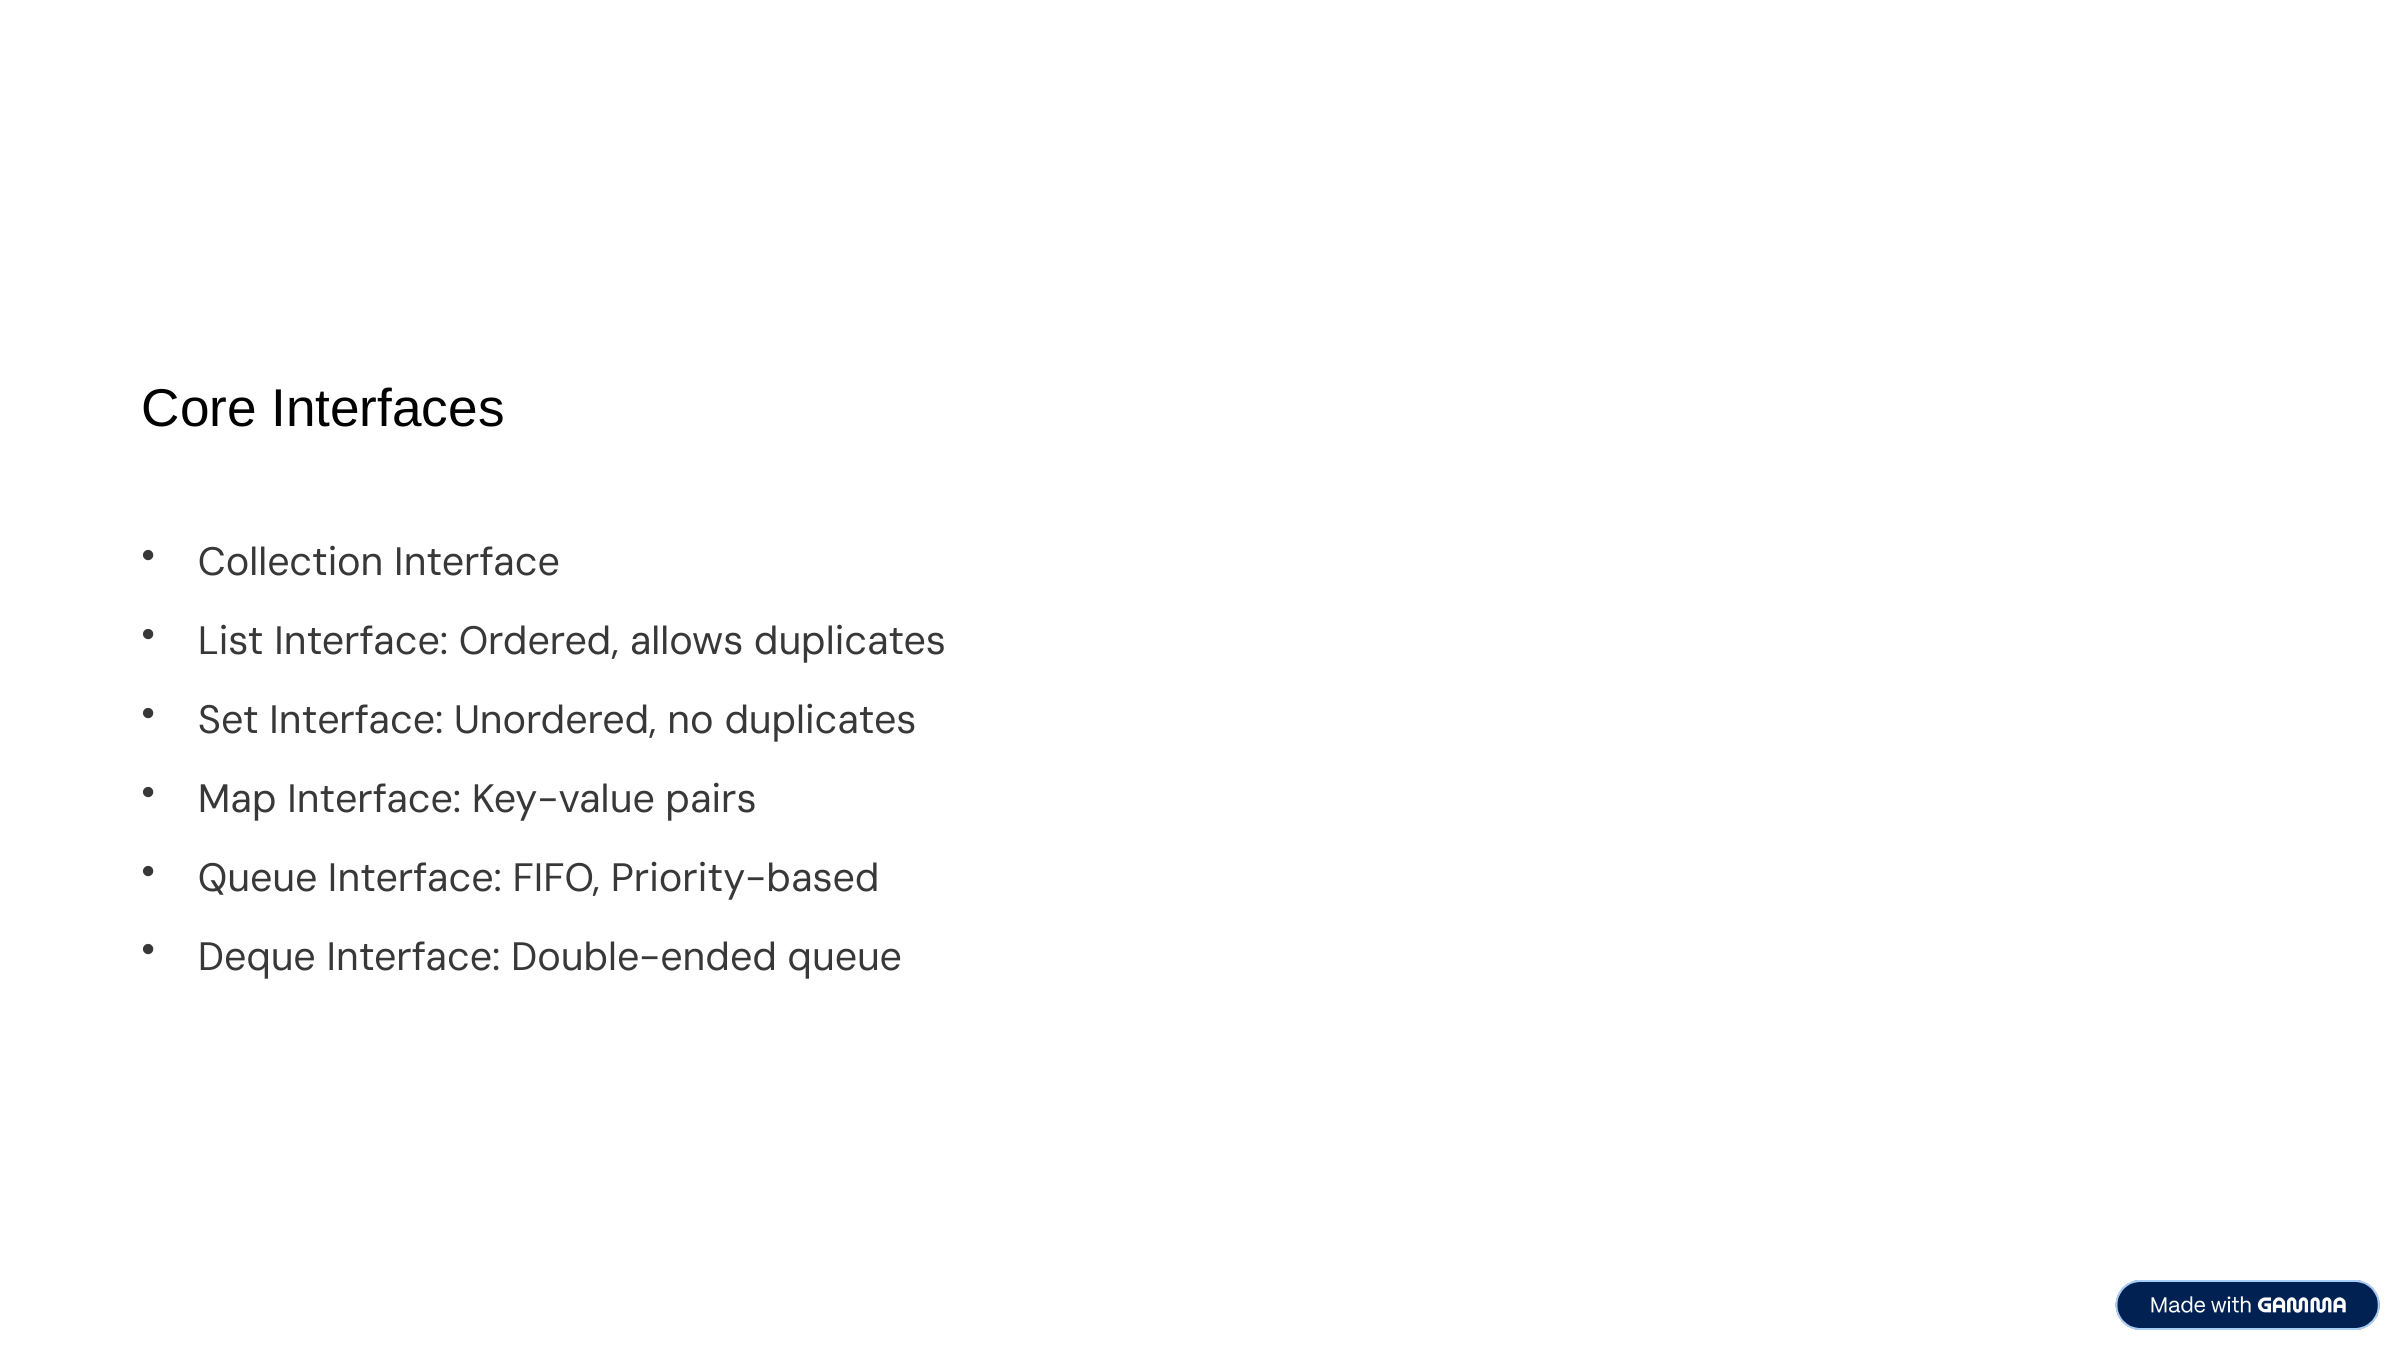

Core Interfaces
Collection Interface
List Interface: Ordered, allows duplicates
Set Interface: Unordered, no duplicates
Map Interface: Key-value pairs
Queue Interface: FIFO, Priority-based
Deque Interface: Double-ended queue